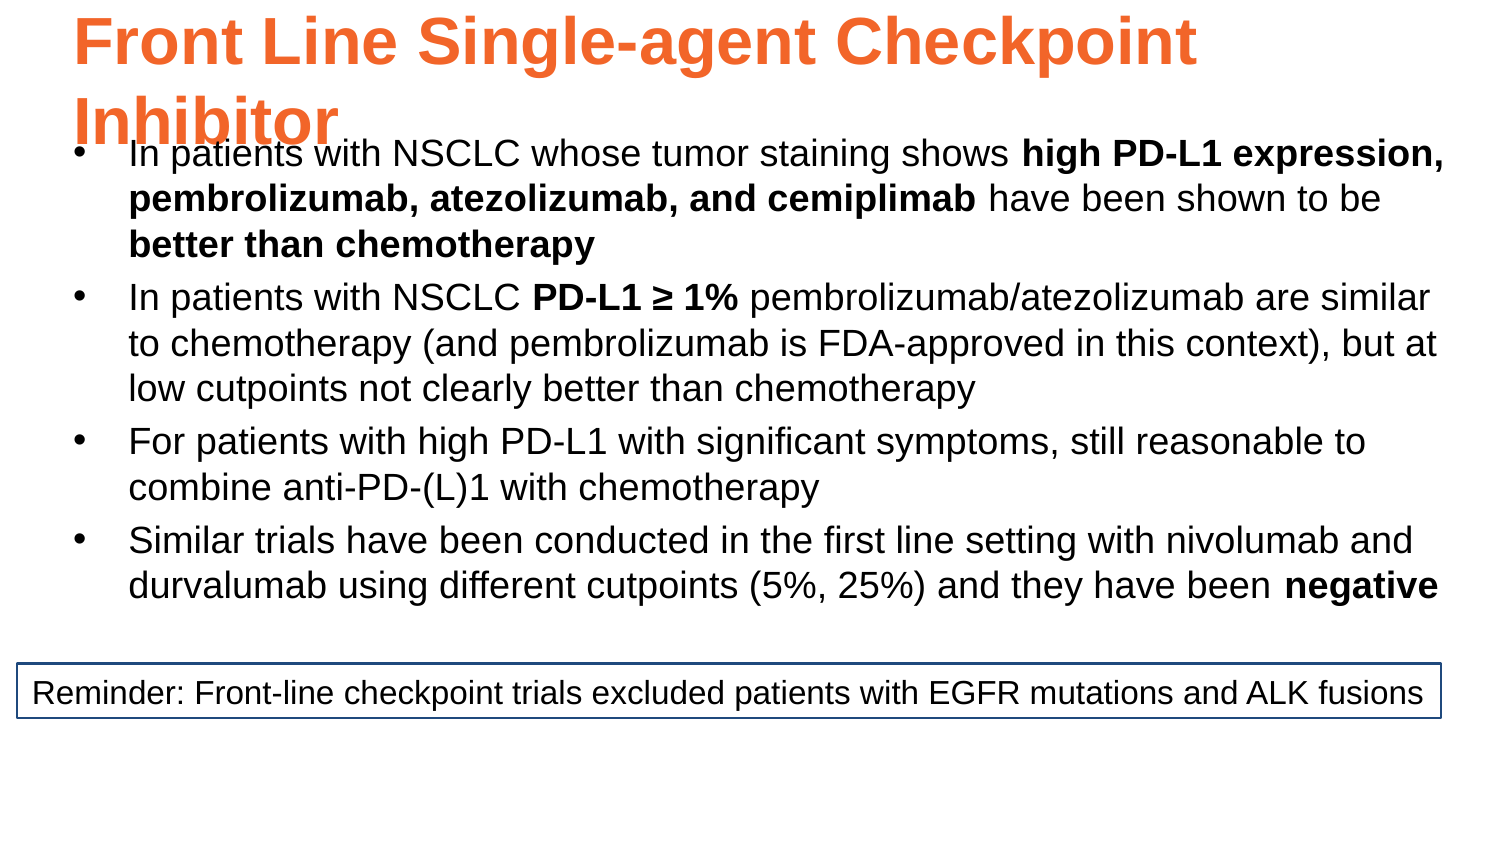

# Front Line Single-agent Checkpoint Inhibitor
In patients with NSCLC whose tumor staining shows high PD-L1 expression, pembrolizumab, atezolizumab, and cemiplimab have been shown to be better than chemotherapy
In patients with NSCLC PD-L1 ≥ 1% pembrolizumab/atezolizumab are similar to chemotherapy (and pembrolizumab is FDA-approved in this context), but at low cutpoints not clearly better than chemotherapy
For patients with high PD-L1 with significant symptoms, still reasonable to combine anti-PD-(L)1 with chemotherapy
Similar trials have been conducted in the first line setting with nivolumab and durvalumab using different cutpoints (5%, 25%) and they have been negative

Reminder: Front-line checkpoint trials excluded patients with EGFR mutations and ALK fusions